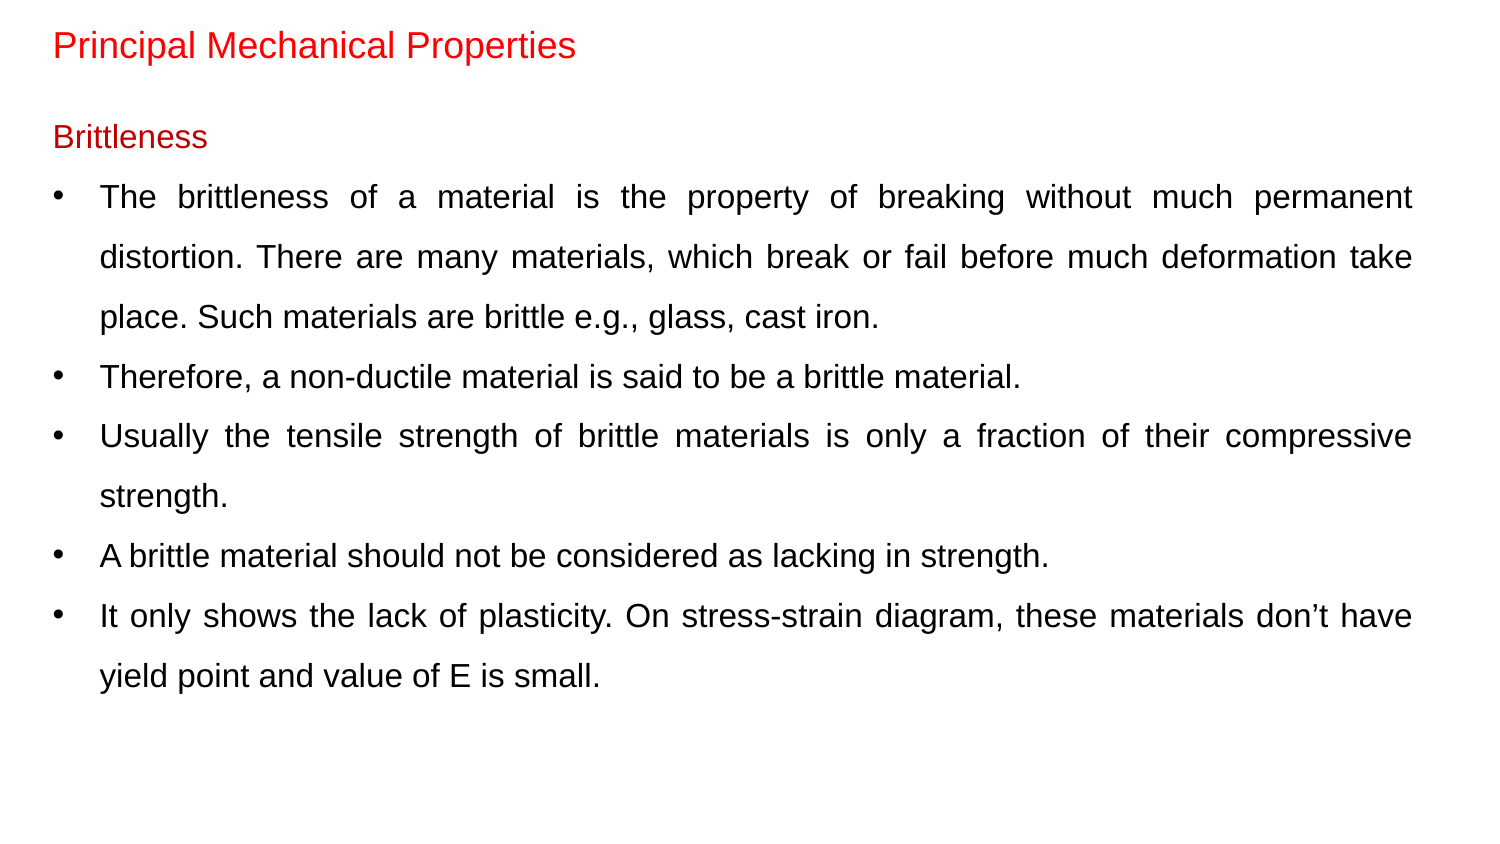

Principal Mechanical Properties
Brittleness
The brittleness of a material is the property of breaking without much permanent distortion. There are many materials, which break or fail before much deformation take place. Such materials are brittle e.g., glass, cast iron.
Therefore, a non-ductile material is said to be a brittle material.
Usually the tensile strength of brittle materials is only a fraction of their compressive strength.
A brittle material should not be considered as lacking in strength.
It only shows the lack of plasticity. On stress-strain diagram, these materials don’t have yield point and value of E is small.